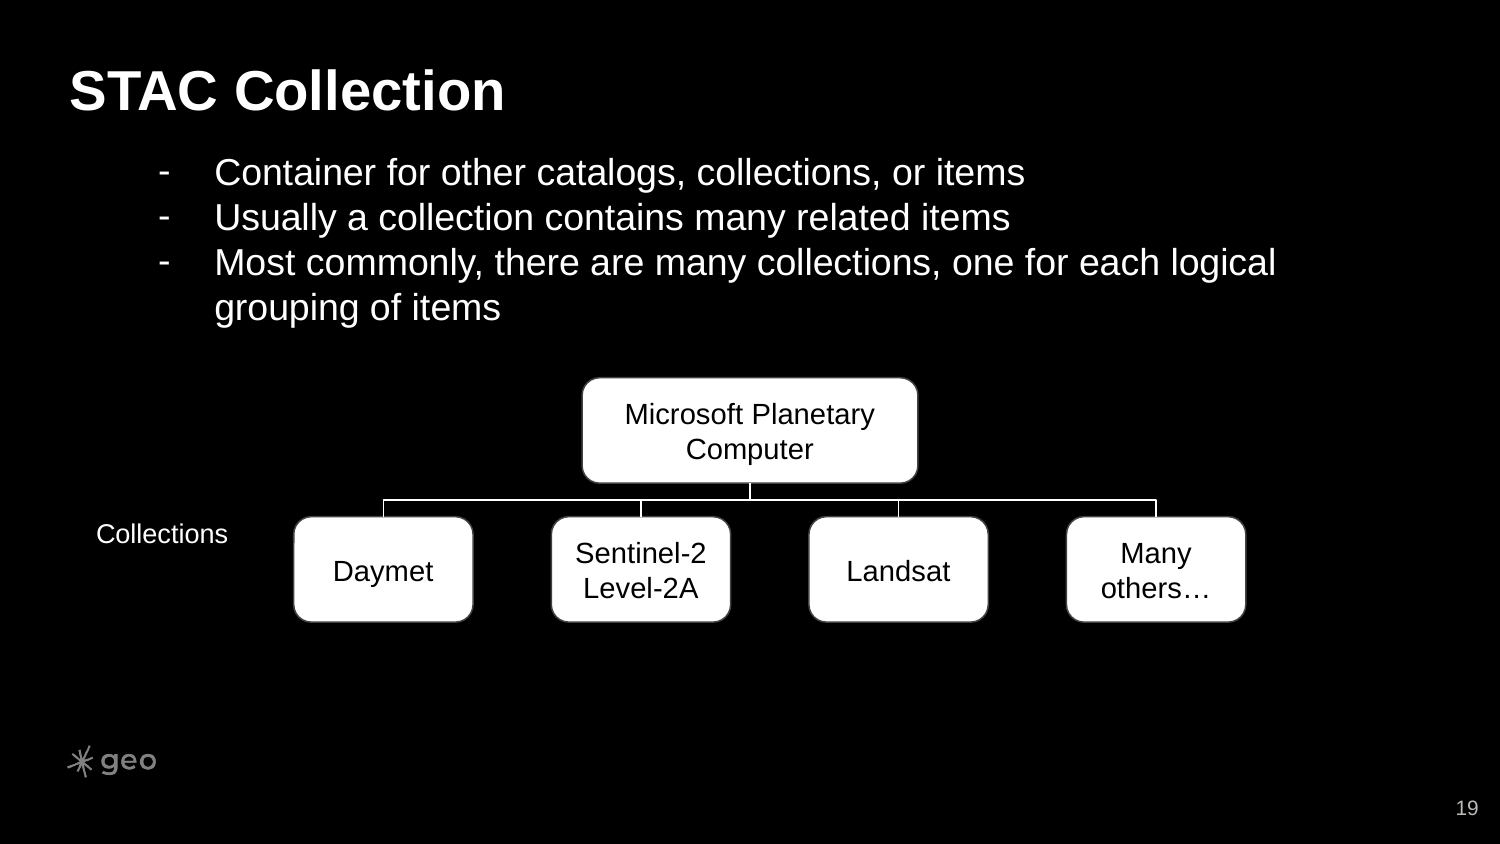

# STAC Collection
Container for other catalogs, collections, or items
Usually a collection contains many related items
Most commonly, there are many collections, one for each logical grouping of items
Microsoft Planetary Computer
Collections
Daymet
Sentinel-2
Level-2A
Landsat
Many others…
19